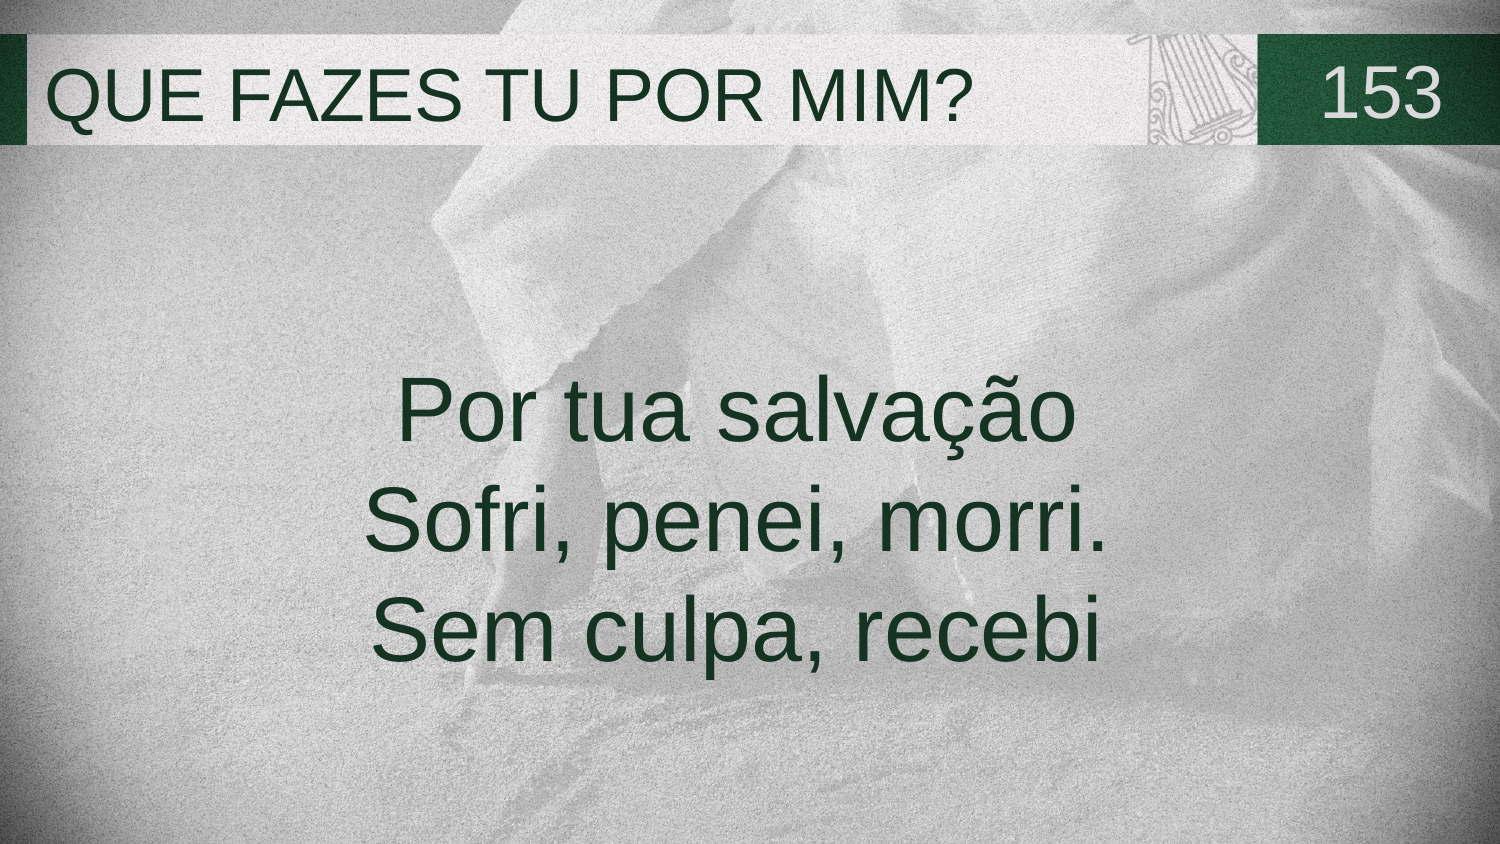

# QUE FAZES TU POR MIM?
153
Por tua salvação
Sofri, penei, morri.
Sem culpa, recebi